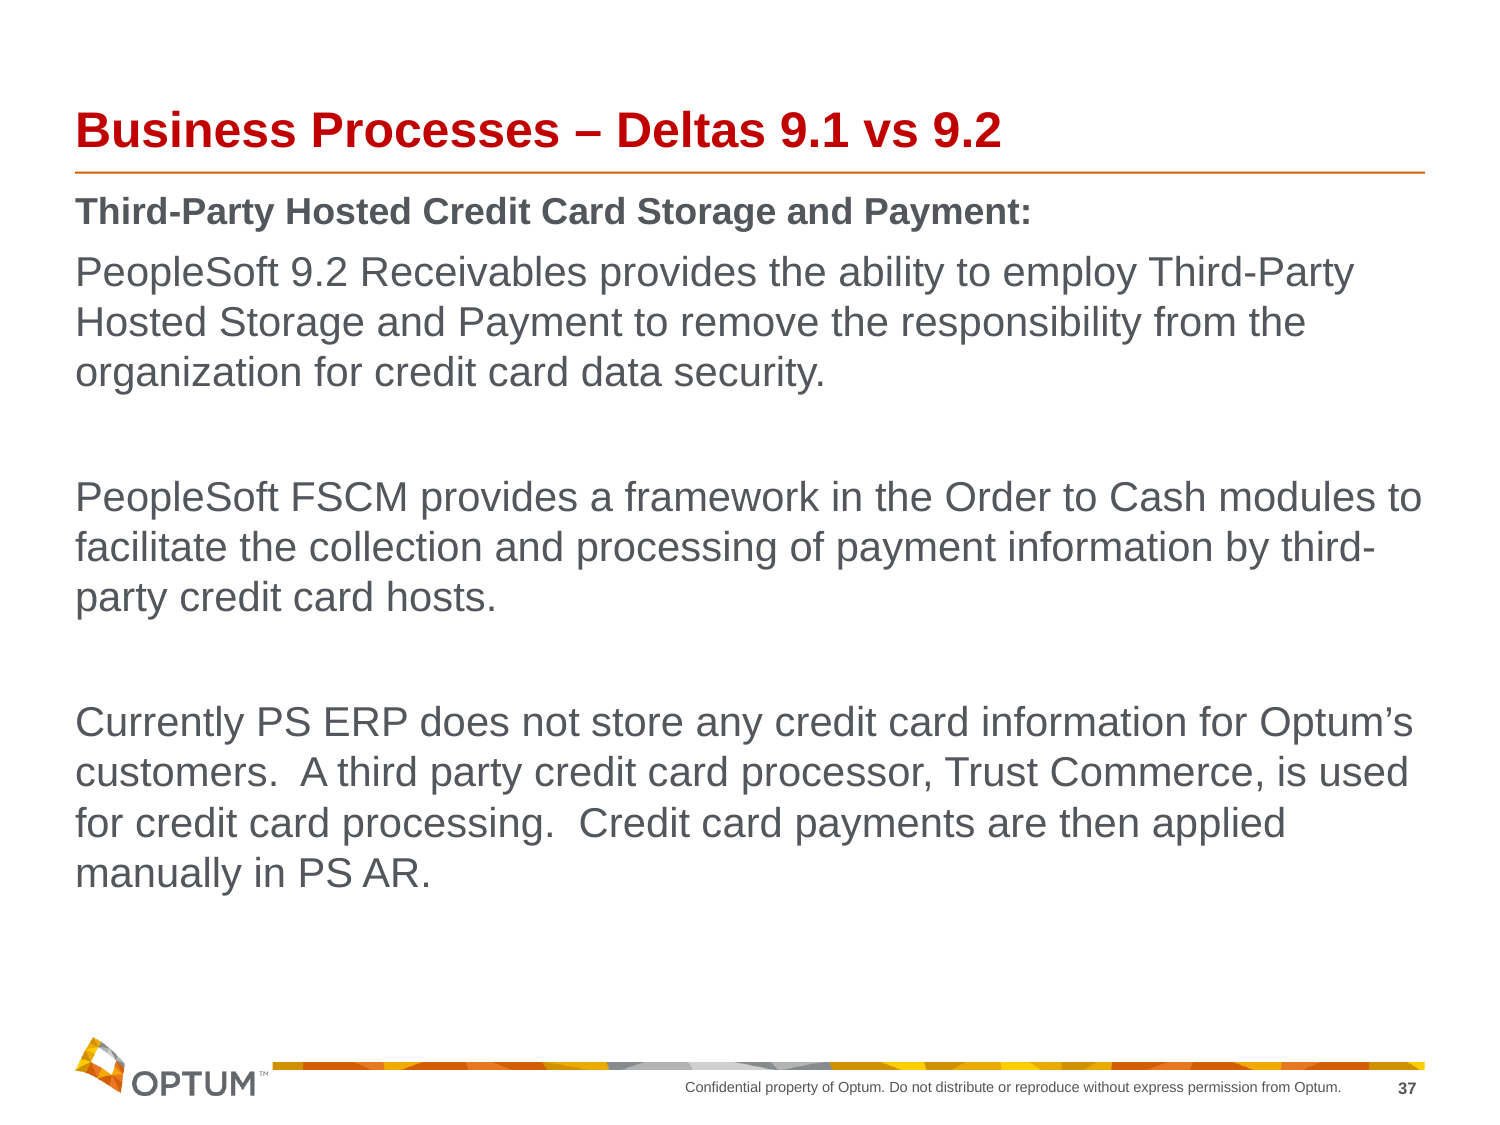

# Business Processes – Deltas 9.1 vs 9.2
Third-Party Hosted Credit Card Storage and Payment:
PeopleSoft 9.2 Receivables provides the ability to employ Third-Party Hosted Storage and Payment to remove the responsibility from the organization for credit card data security.

PeopleSoft FSCM provides a framework in the Order to Cash modules to facilitate the collection and processing of payment information by third-party credit card hosts.

Currently PS ERP does not store any credit card information for Optum’s customers.  A third party credit card processor, Trust Commerce, is used for credit card processing.  Credit card payments are then applied manually in PS AR.